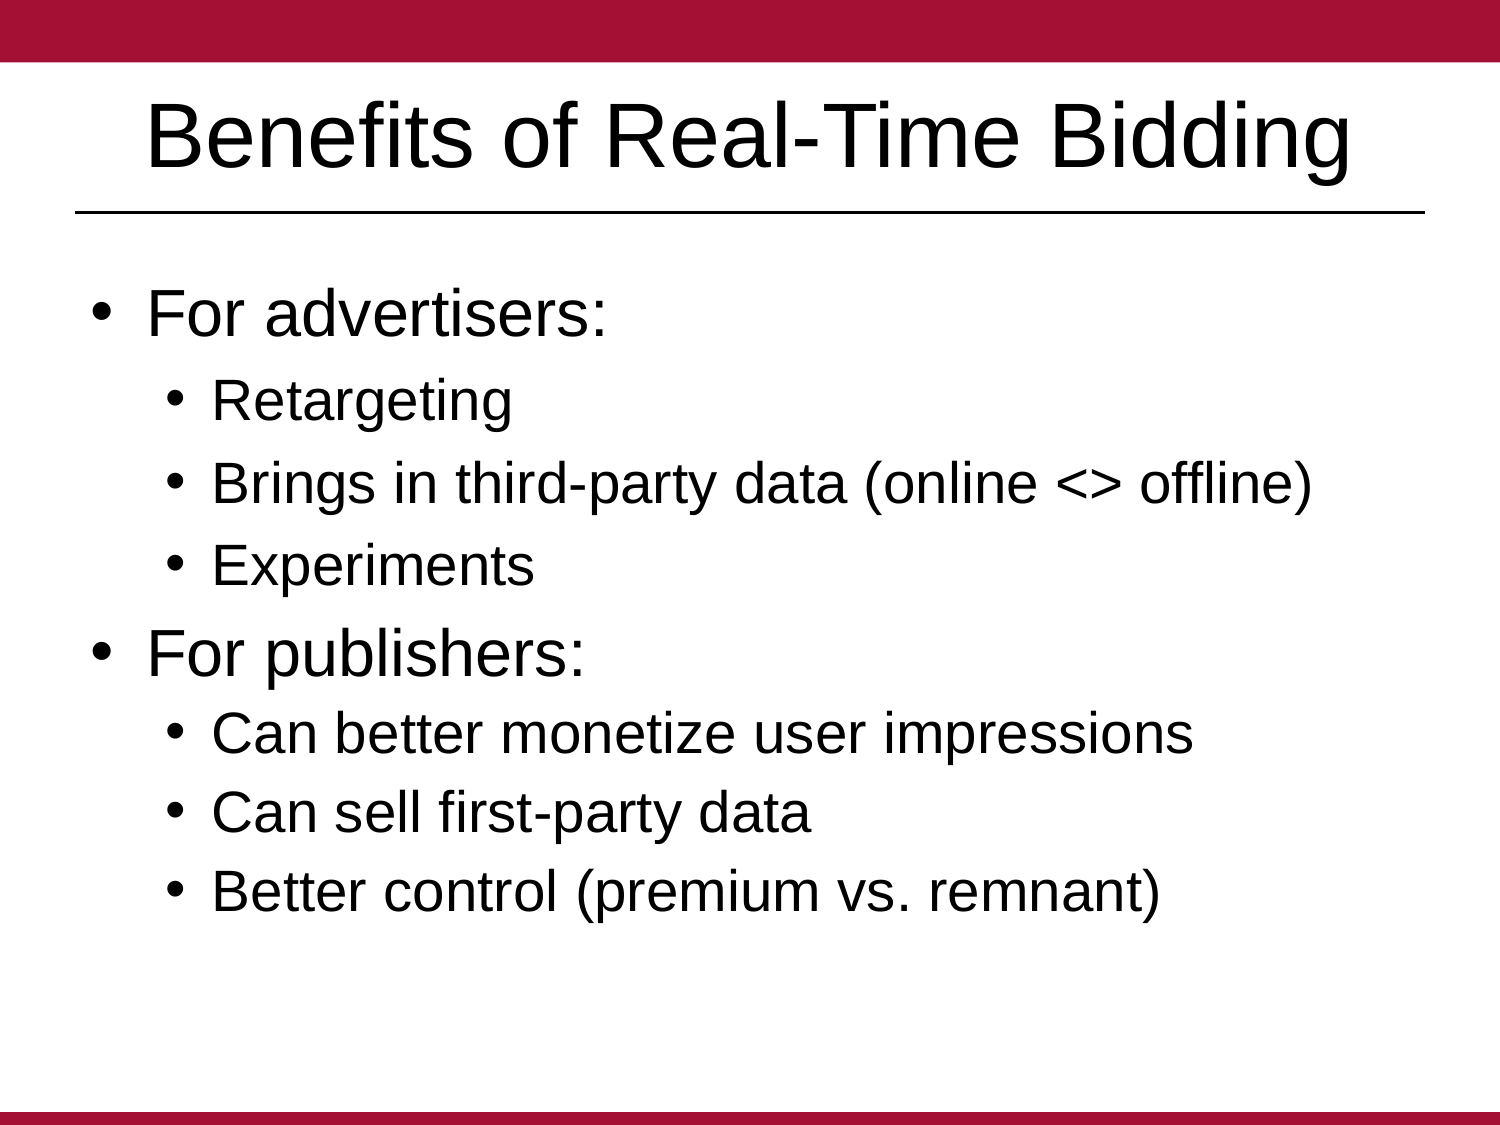

# Benefits of Real-Time Bidding
For advertisers:
Retargeting
Brings in third-party data (online <> offline)
Experiments
For publishers:
Can better monetize user impressions
Can sell first-party data
Better control (premium vs. remnant)